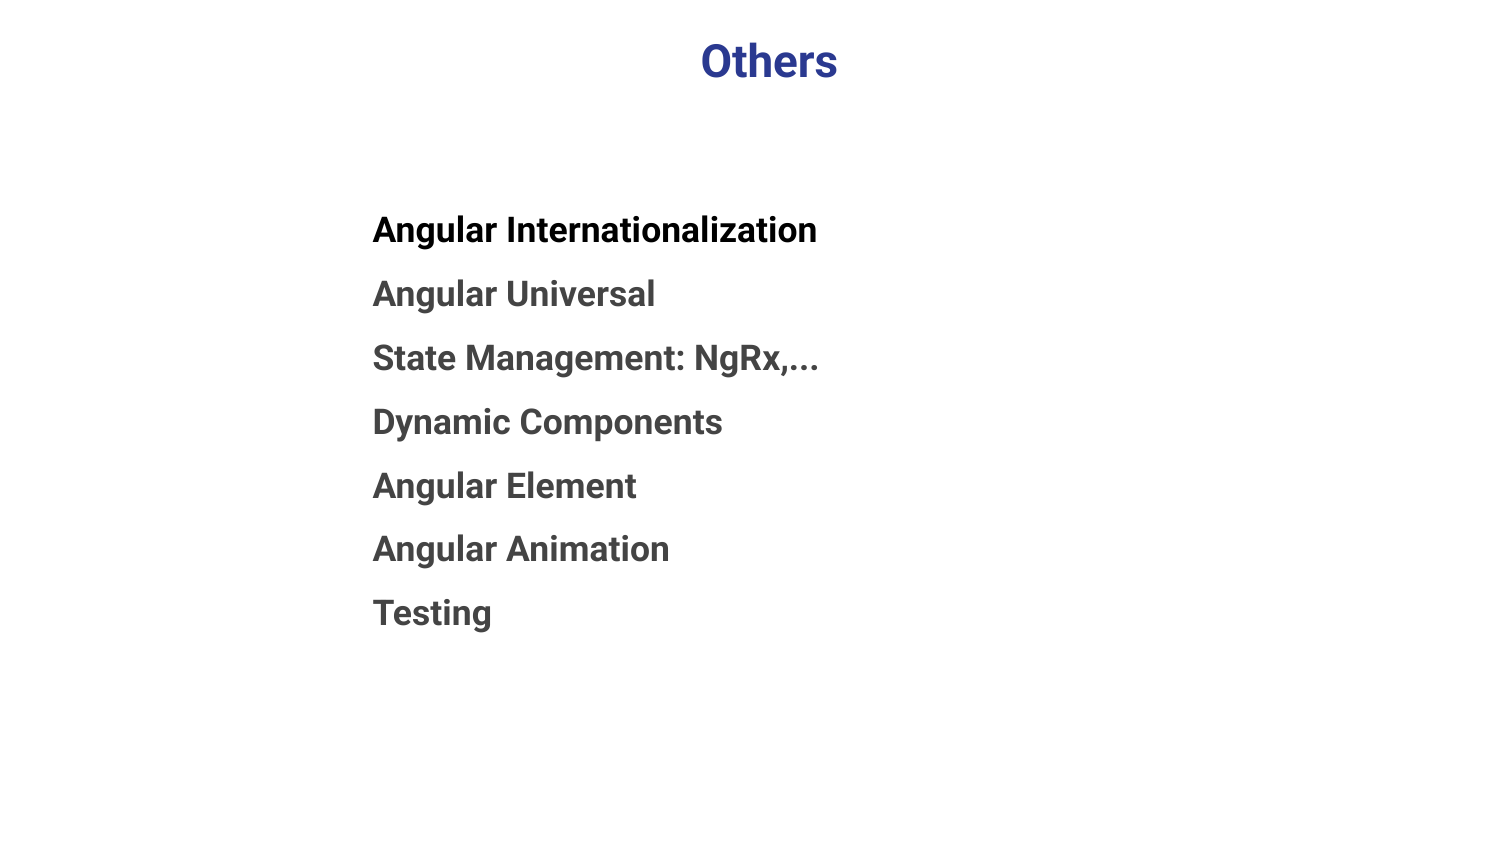

Others
Angular Internationalization
Angular Universal
State Management: NgRx,...
Dynamic Components
Angular Element
Angular Animation
Testing